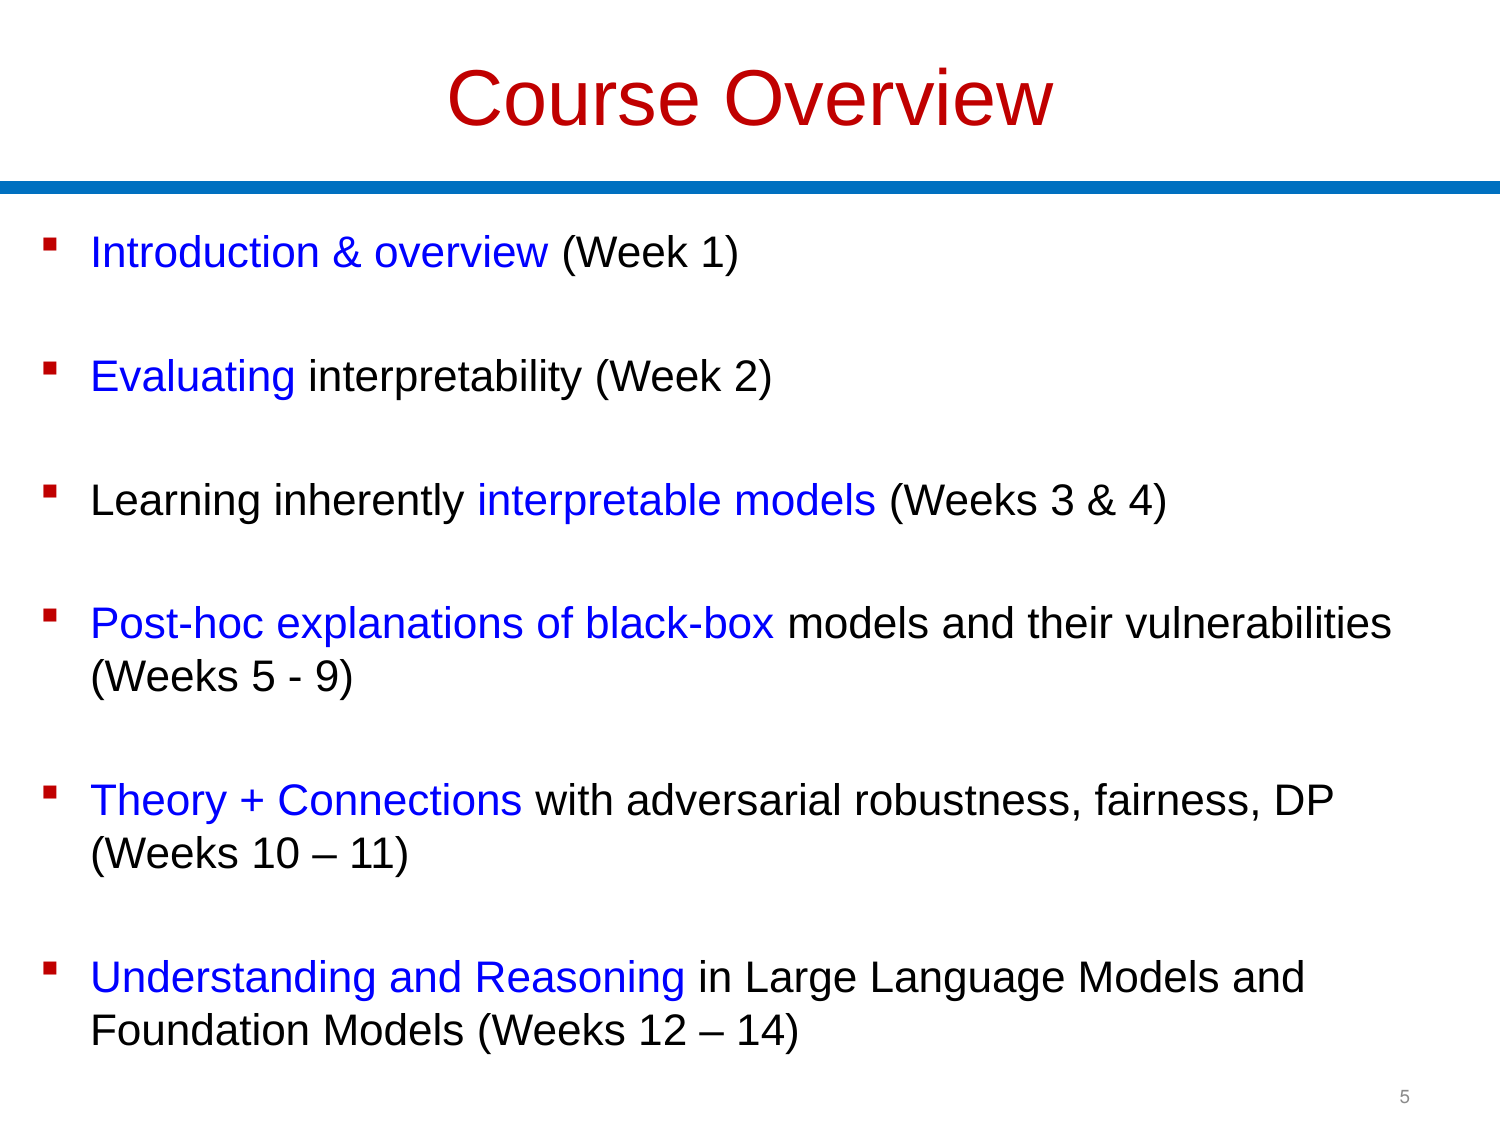

# Course Overview
Introduction & overview (Week 1)

Evaluating interpretability (Week 2)

Learning inherently interpretable models (Weeks 3 & 4)

Post-hoc explanations of black-box models and their vulnerabilities (Weeks 5 - 9)

Theory + Connections with adversarial robustness, fairness, DP (Weeks 10 – 11)

Understanding and Reasoning in Large Language Models and Foundation Models (Weeks 12 – 14)
5